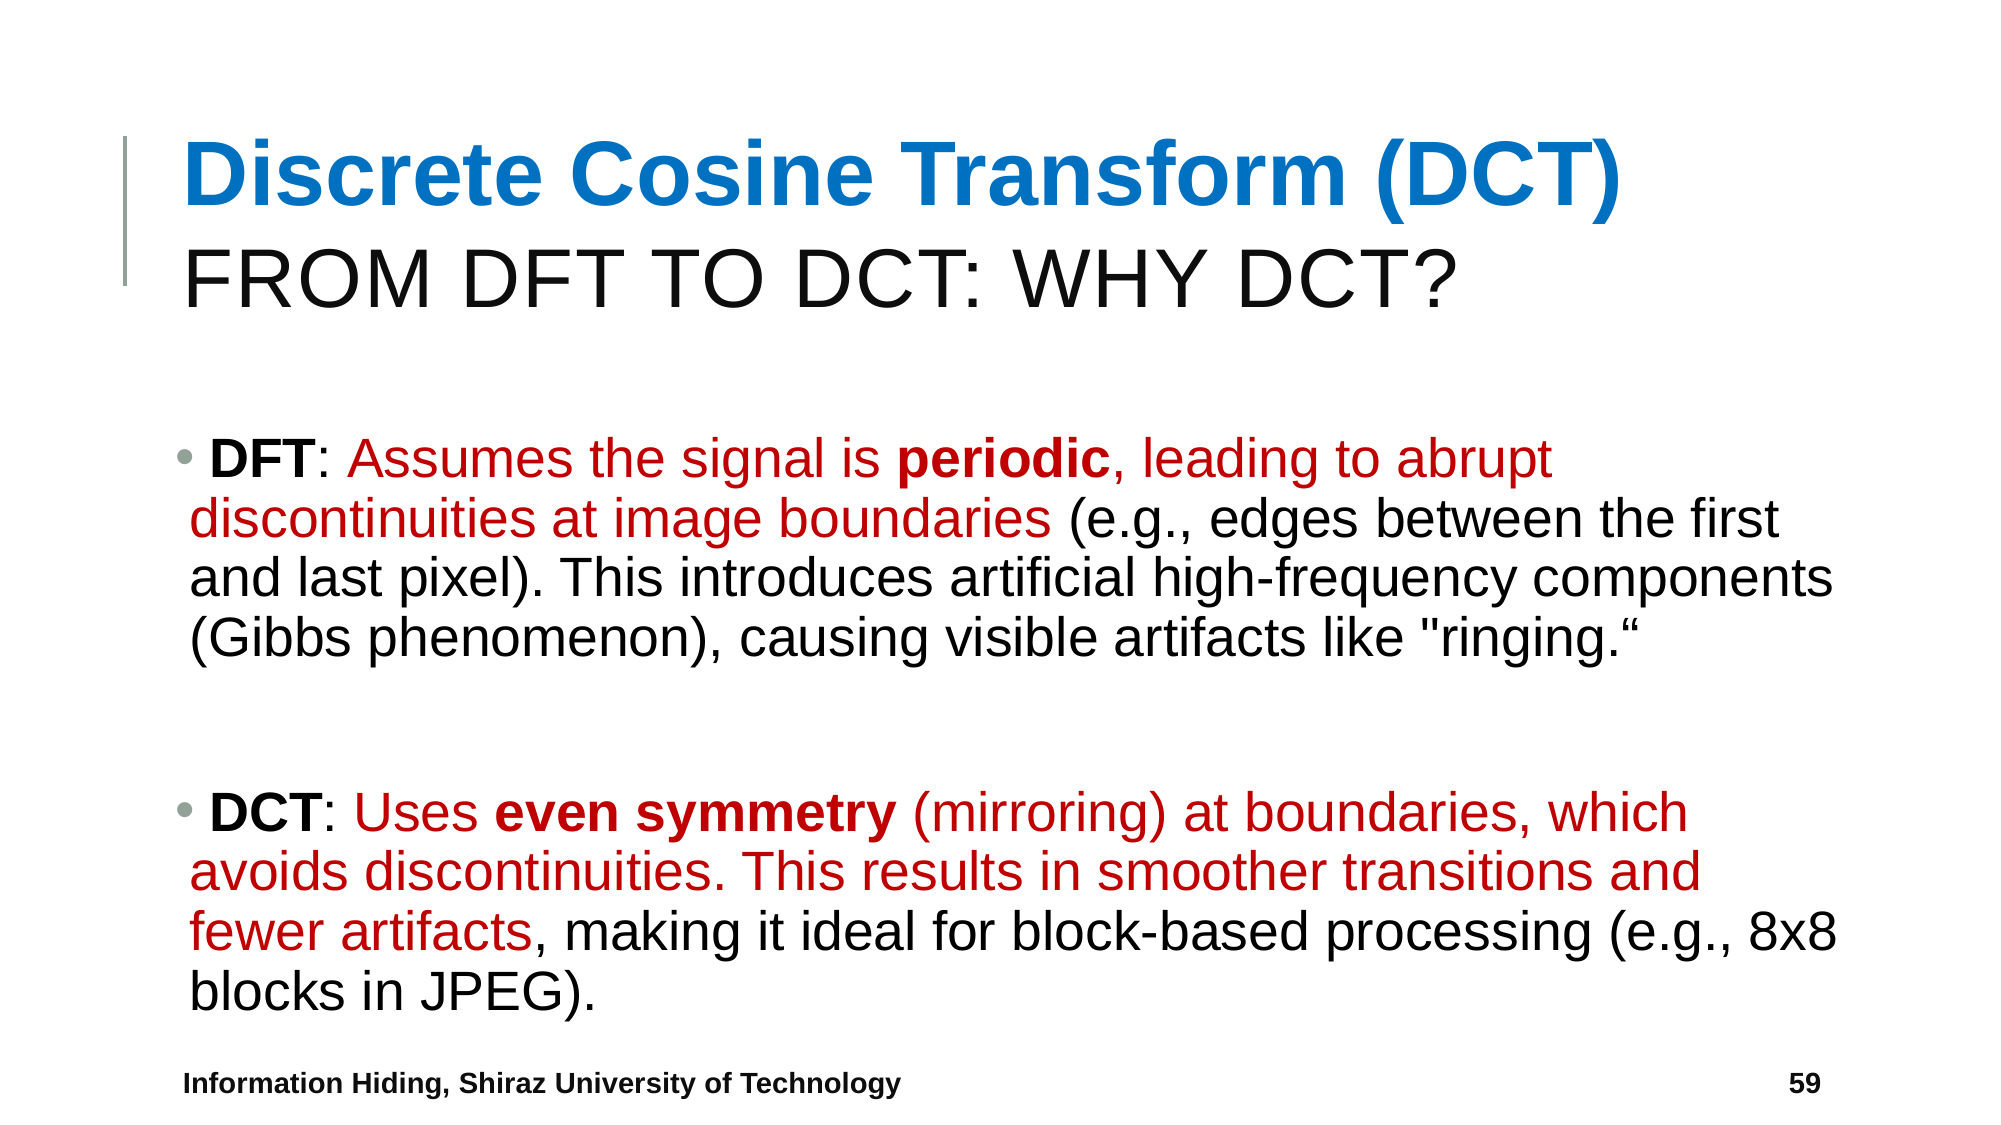

# Discrete Cosine Transform (DCT) From DFT to DCT: Why DCT?
 DFT: Assumes the signal is periodic, leading to abrupt discontinuities at image boundaries (e.g., edges between the first and last pixel). This introduces artificial high-frequency components (Gibbs phenomenon), causing visible artifacts like "ringing.“

 DCT: Uses even symmetry (mirroring) at boundaries, which avoids discontinuities. This results in smoother transitions and fewer artifacts, making it ideal for block-based processing (e.g., 8x8 blocks in JPEG).

Information Hiding, Shiraz University of Technology
59